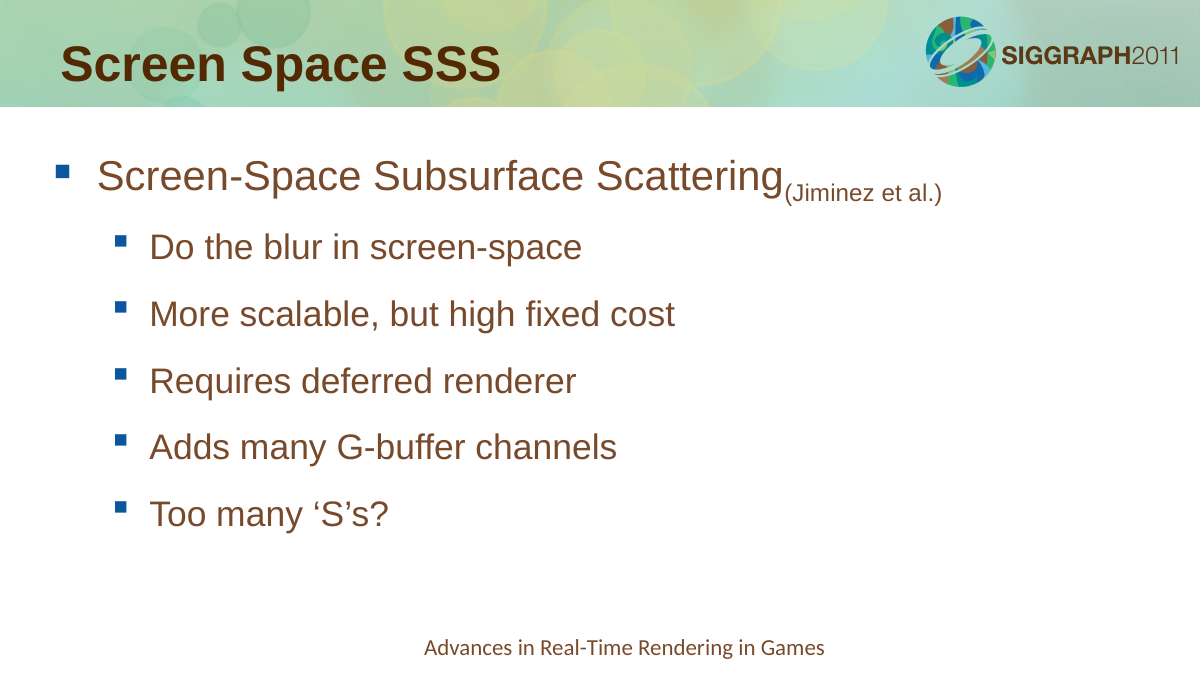

Screen Space SSS
Screen-Space Subsurface Scattering(Jiminez et al.)
Do the blur in screen-space
More scalable, but high fixed cost
Requires deferred renderer
Adds many G-buffer channels
Too many ‘S’s?